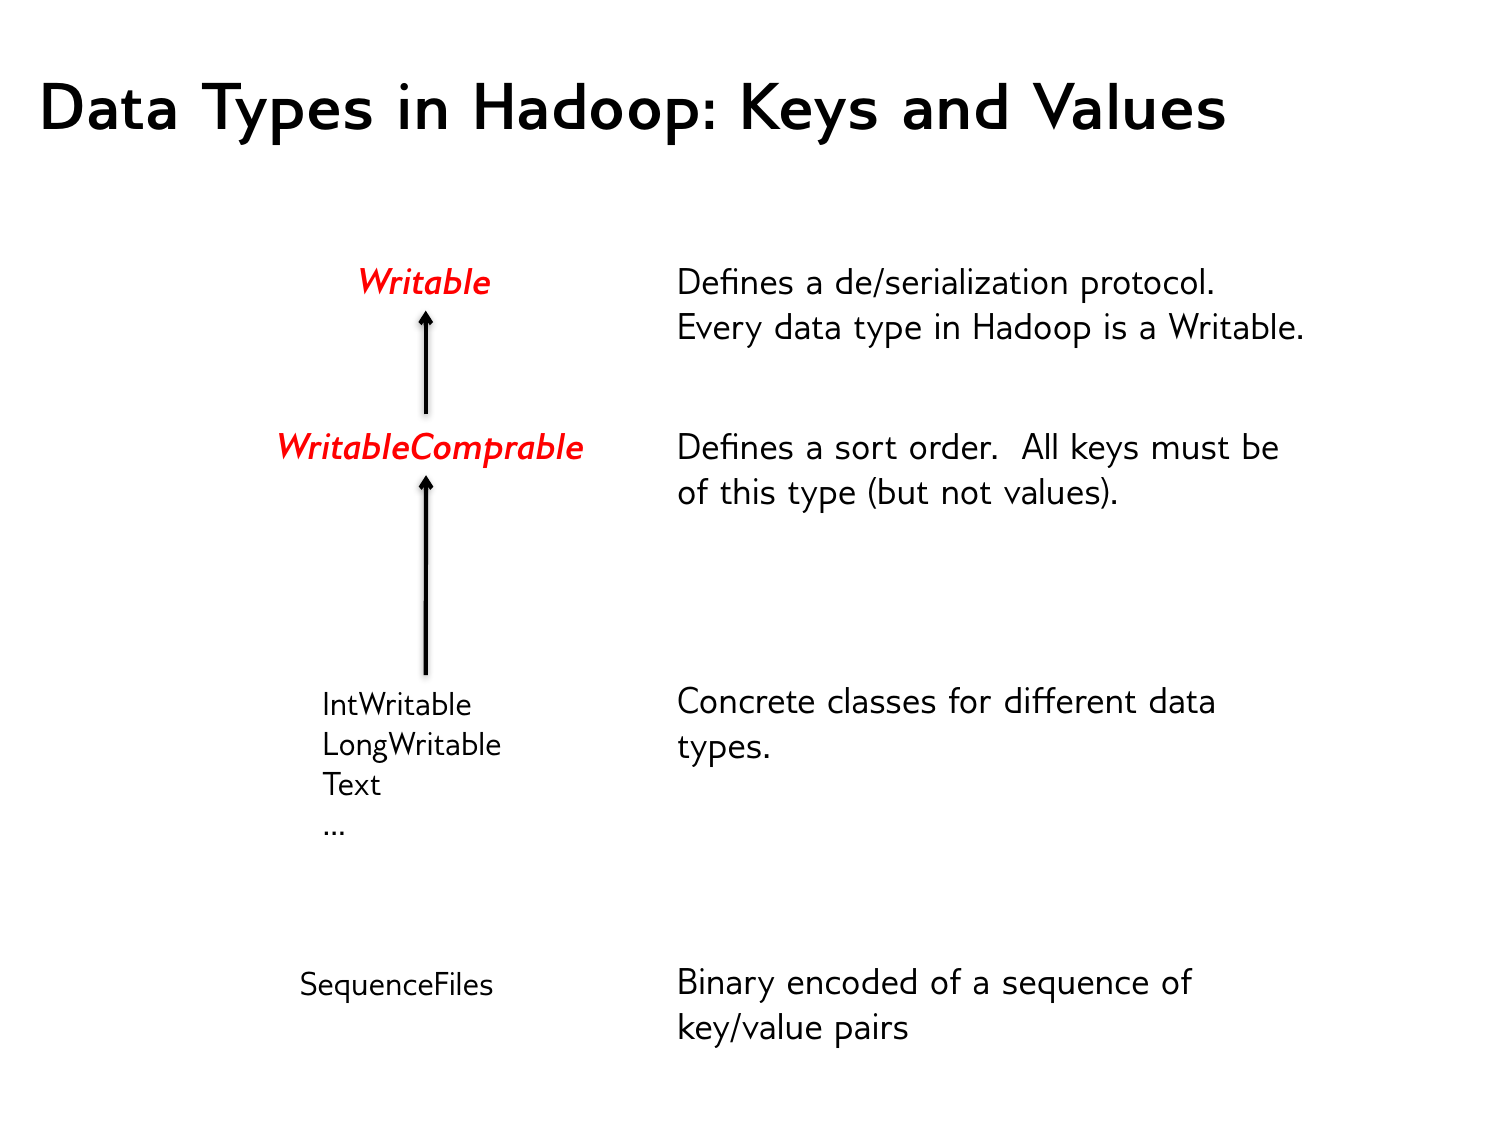

# Data Types in Hadoop: Keys and Values
Writable
Defines a de/serialization protocol. Every data type in Hadoop is a Writable.
WritableComprable
Defines a sort order.  All keys must be of this type (but not values).
Concrete classes for different data types.
IntWritable
LongWritable
Text
…
Binary encoded of a sequence of
key/value pairs
SequenceFiles